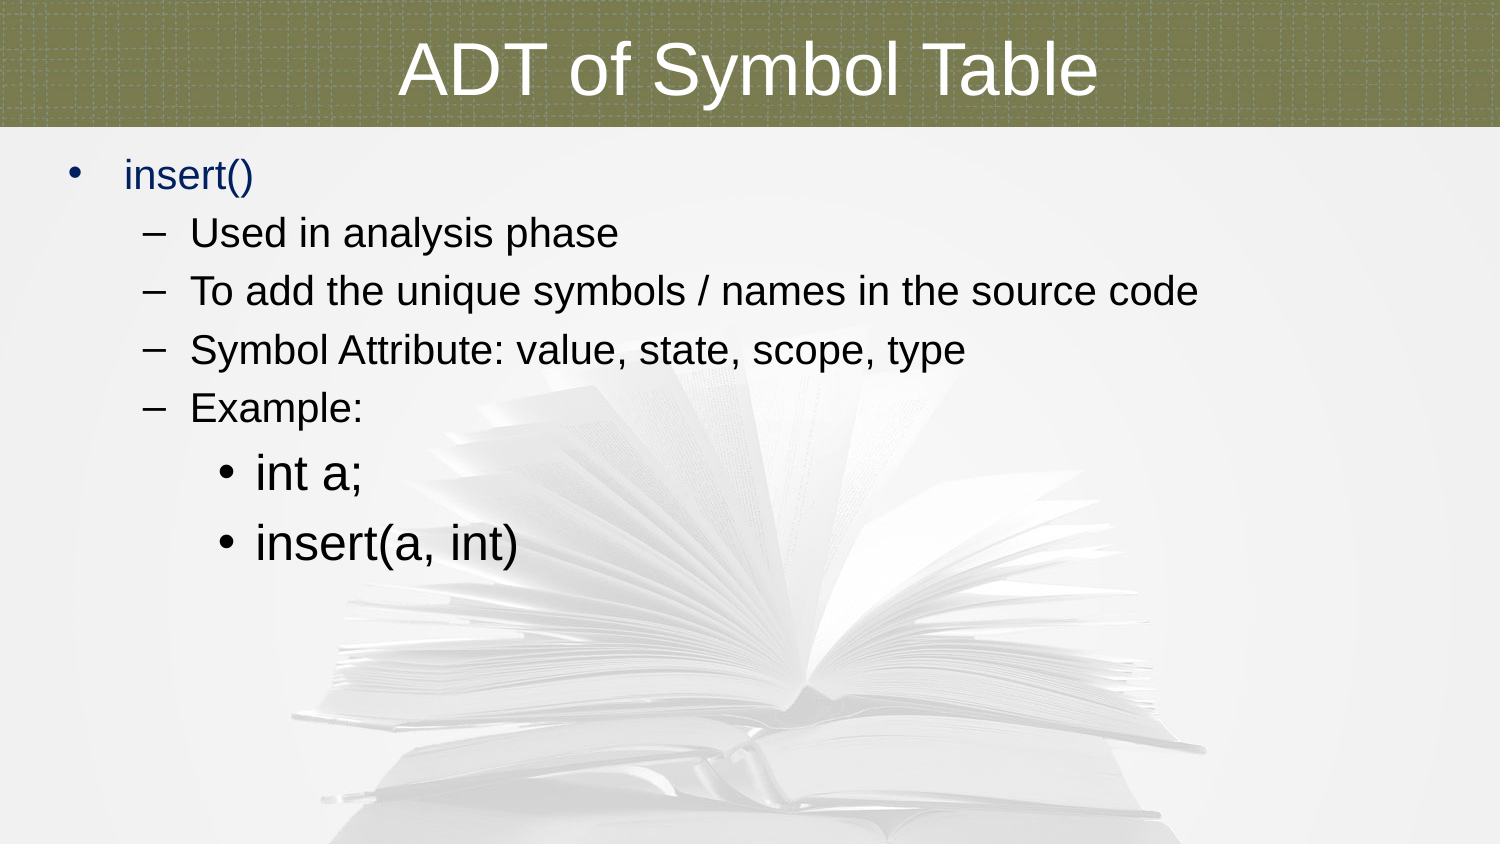

ADT of Symbol Table
insert()
Used in analysis phase
To add the unique symbols / names in the source code
Symbol Attribute: value, state, scope, type
Example:
int a;
insert(a, int)